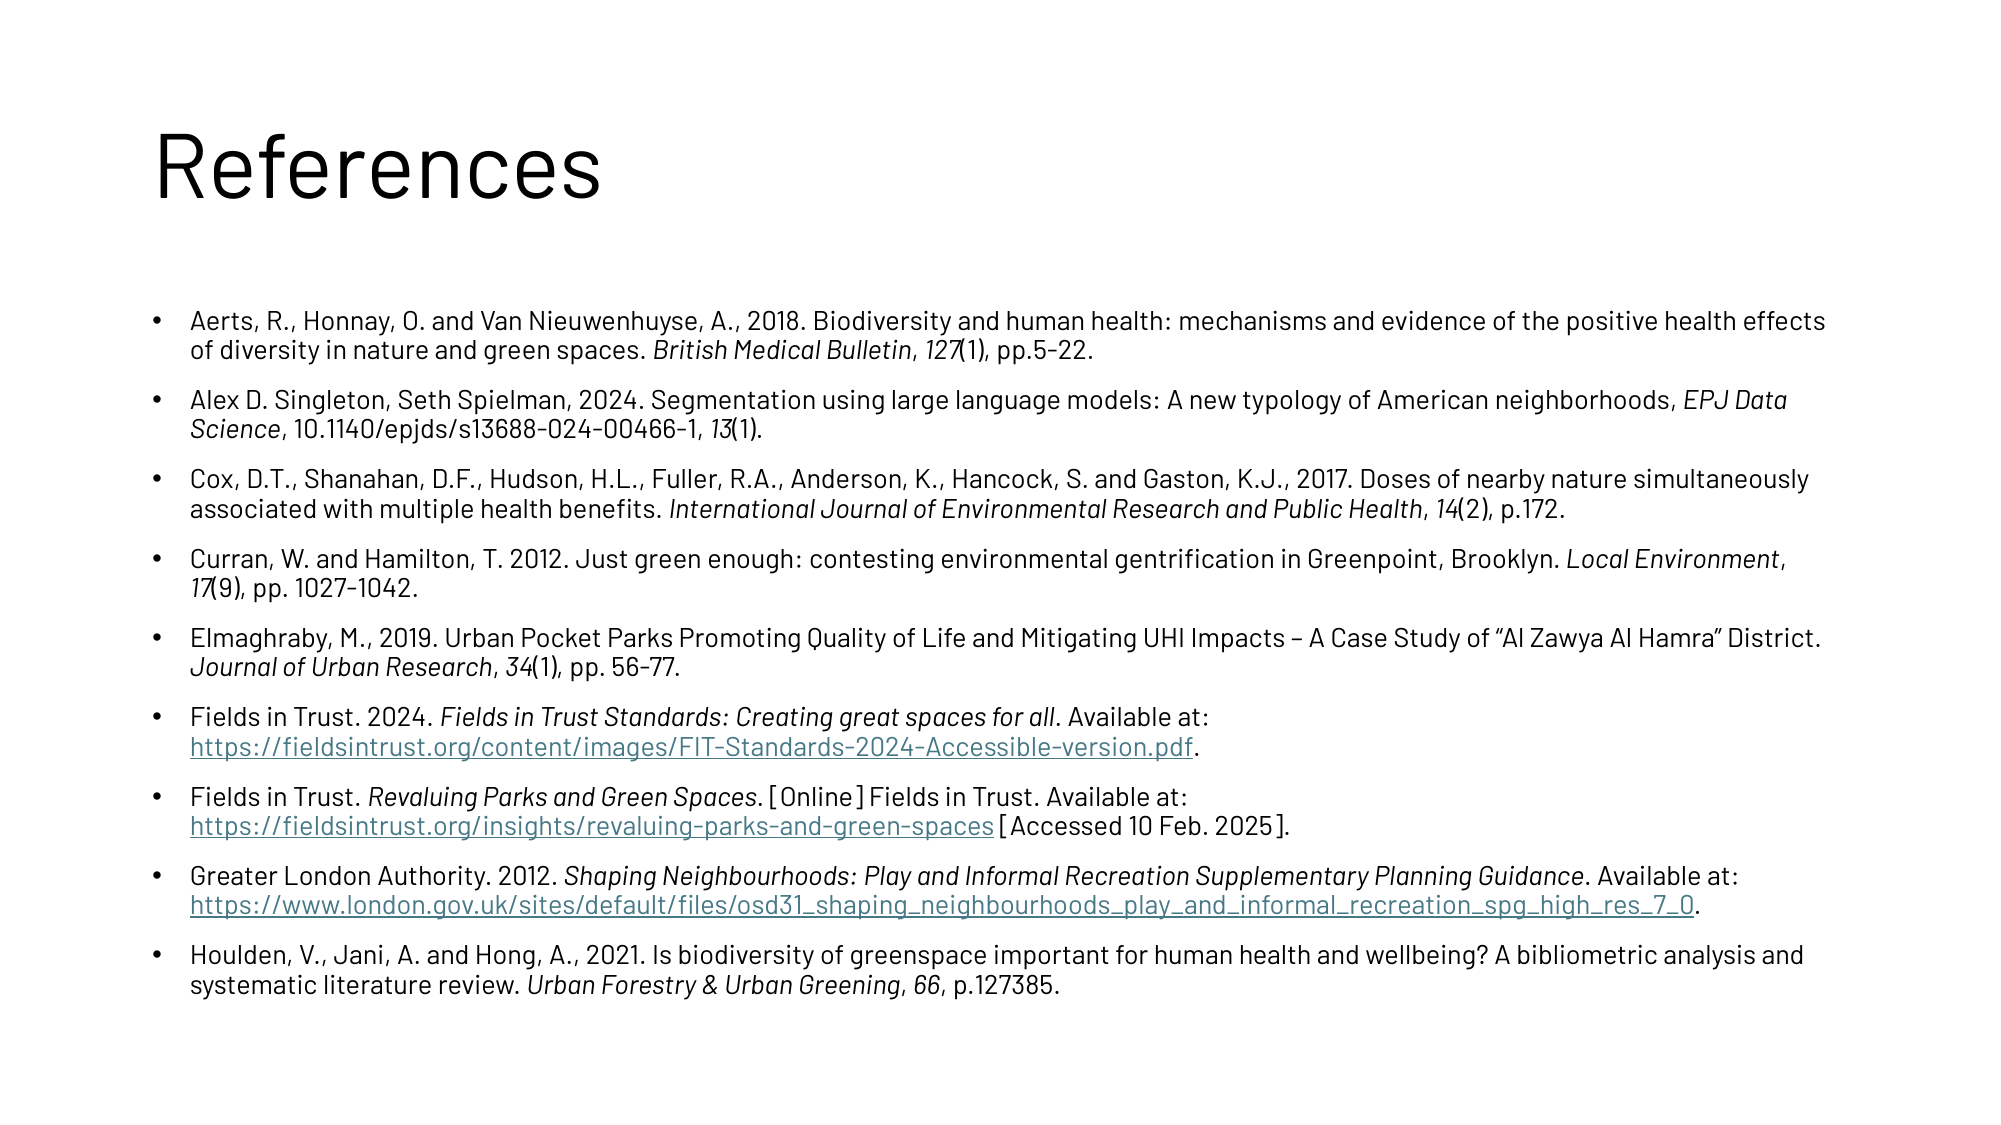

# References
Aerts, R., Honnay, O. and Van Nieuwenhuyse, A., 2018. Biodiversity and human health: mechanisms and evidence of the positive health effects of diversity in nature and green spaces. British Medical Bulletin, 127(1), pp.5-22.
Alex D. Singleton, Seth Spielman, 2024. Segmentation using large language models: A new typology of American neighborhoods, EPJ Data Science, 10.1140/epjds/s13688-024-00466-1, 13(1).
Cox, D.T., Shanahan, D.F., Hudson, H.L., Fuller, R.A., Anderson, K., Hancock, S. and Gaston, K.J., 2017. Doses of nearby nature simultaneously associated with multiple health benefits. International Journal of Environmental Research and Public Health, 14(2), p.172.
Curran, W. and Hamilton, T. 2012. Just green enough: contesting environmental gentrification in Greenpoint, Brooklyn. Local Environment, 17(9), pp. 1027-1042.
Elmaghraby, M., 2019. Urban Pocket Parks Promoting Quality of Life and Mitigating UHI Impacts – A Case Study of “Al Zawya Al Hamra” District. Journal of Urban Research, 34(1), pp. 56-77.
Fields in Trust. 2024. Fields in Trust Standards: Creating great spaces for all. Available at: https://fieldsintrust.org/content/images/FIT-Standards-2024-Accessible-version.pdf.
Fields in Trust. Revaluing Parks and Green Spaces. [Online] Fields in Trust. Available at: https://fieldsintrust.org/insights/revaluing-parks-and-green-spaces [Accessed 10 Feb. 2025].
Greater London Authority. 2012. Shaping Neighbourhoods: Play and Informal Recreation Supplementary Planning Guidance. Available at: https://www.london.gov.uk/sites/default/files/osd31_shaping_neighbourhoods_play_and_informal_recreation_spg_high_res_7_0.
Houlden, V., Jani, A. and Hong, A., 2021. Is biodiversity of greenspace important for human health and wellbeing? A bibliometric analysis and systematic literature review. Urban Forestry & Urban Greening, 66, p.127385.